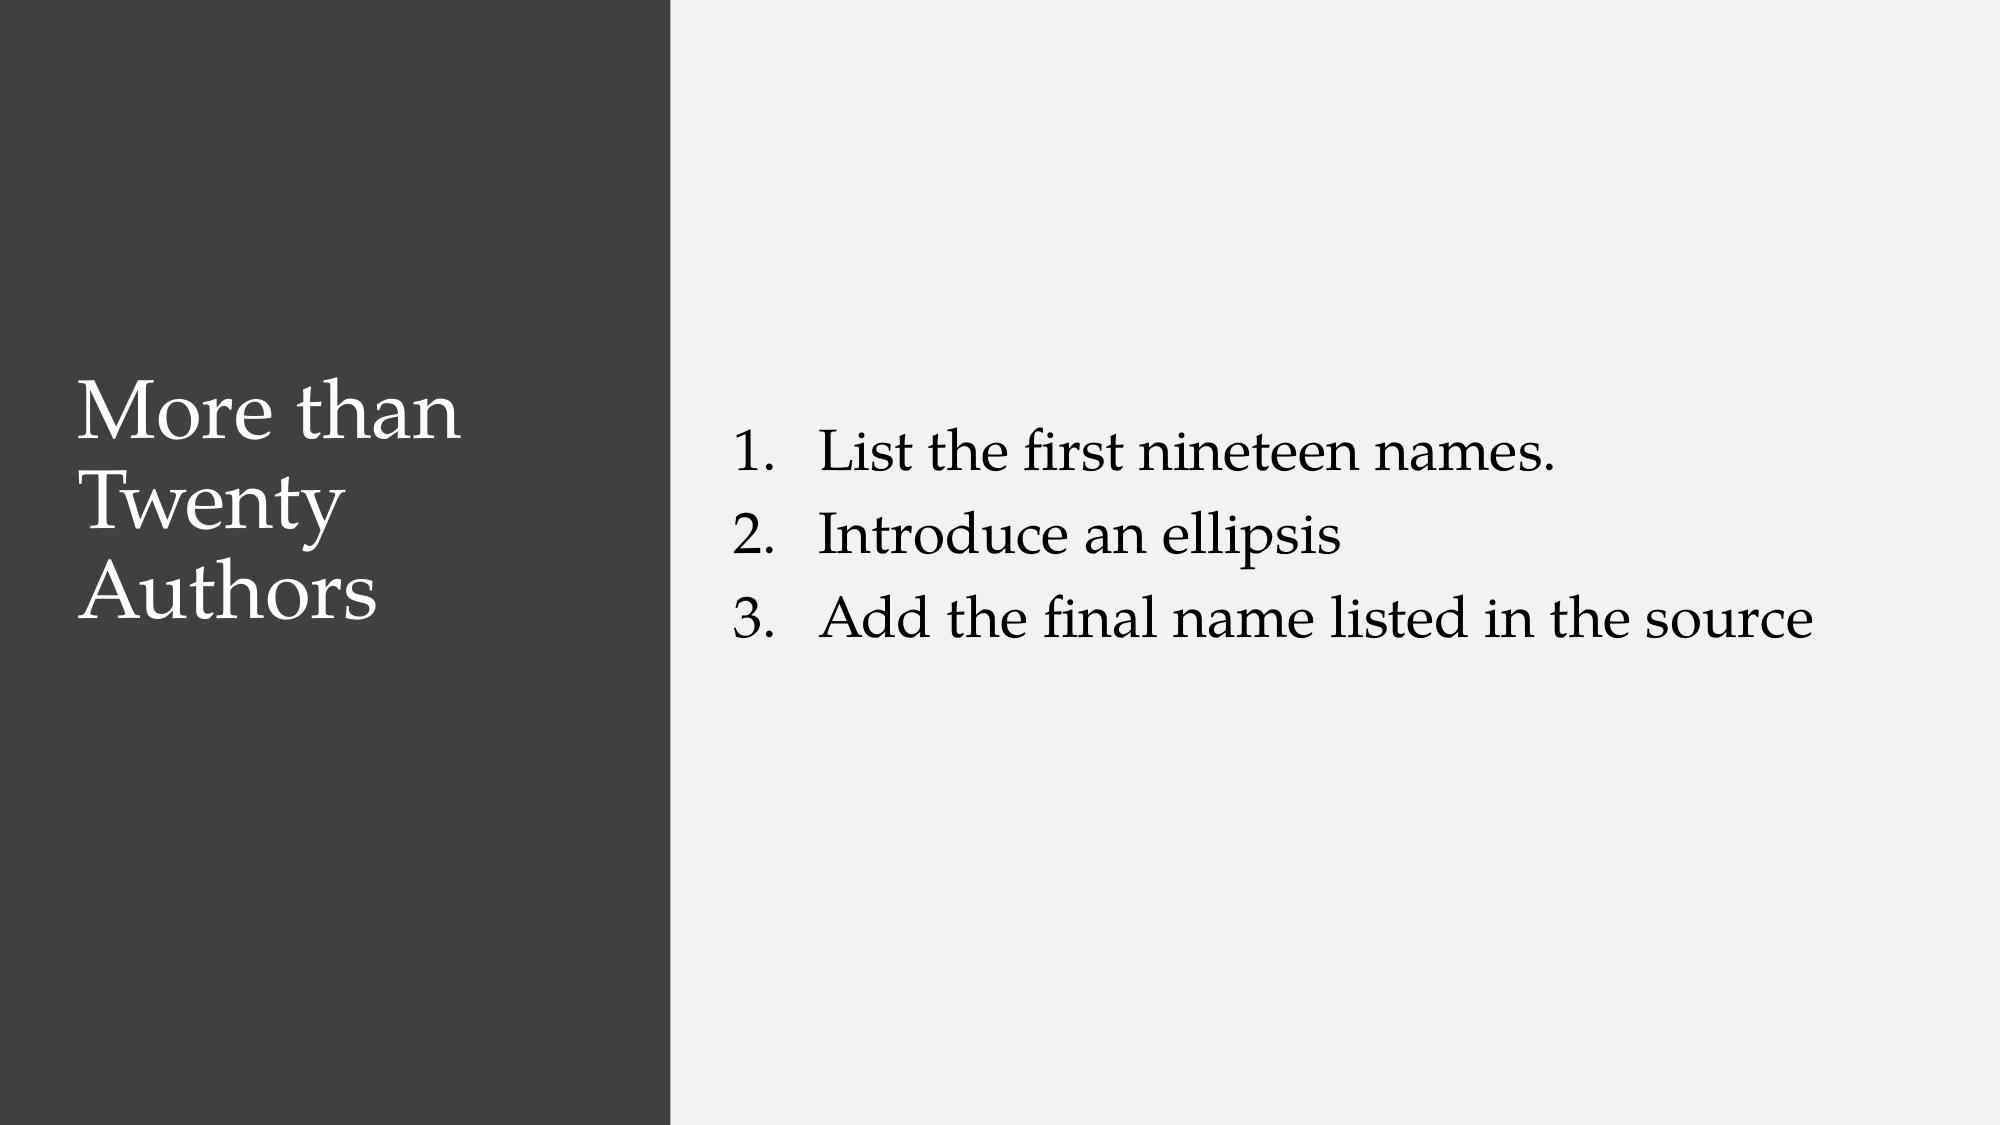

# More than Twenty Authors
List the first nineteen names.
Introduce an ellipsis
Add the final name listed in the source